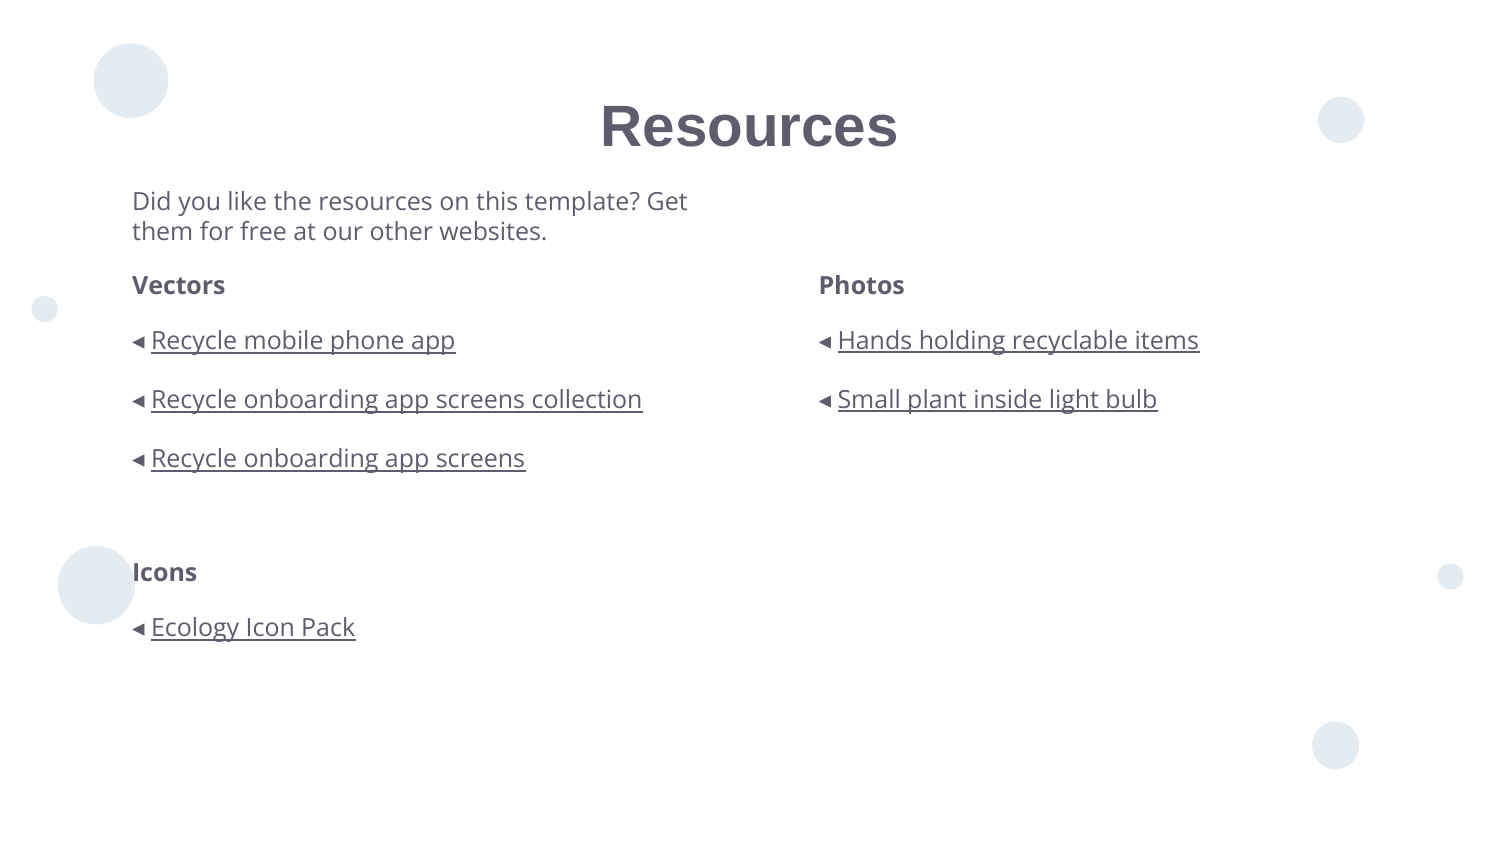

# Resources
Did you like the resources on this template? Get them for free at our other websites.
Vectors
◂ Recycle mobile phone app
◂ Recycle onboarding app screens collection
◂ Recycle onboarding app screens

Icons
◂ Ecology Icon Pack

Photos
◂ Hands holding recyclable items
◂ Small plant inside light bulb